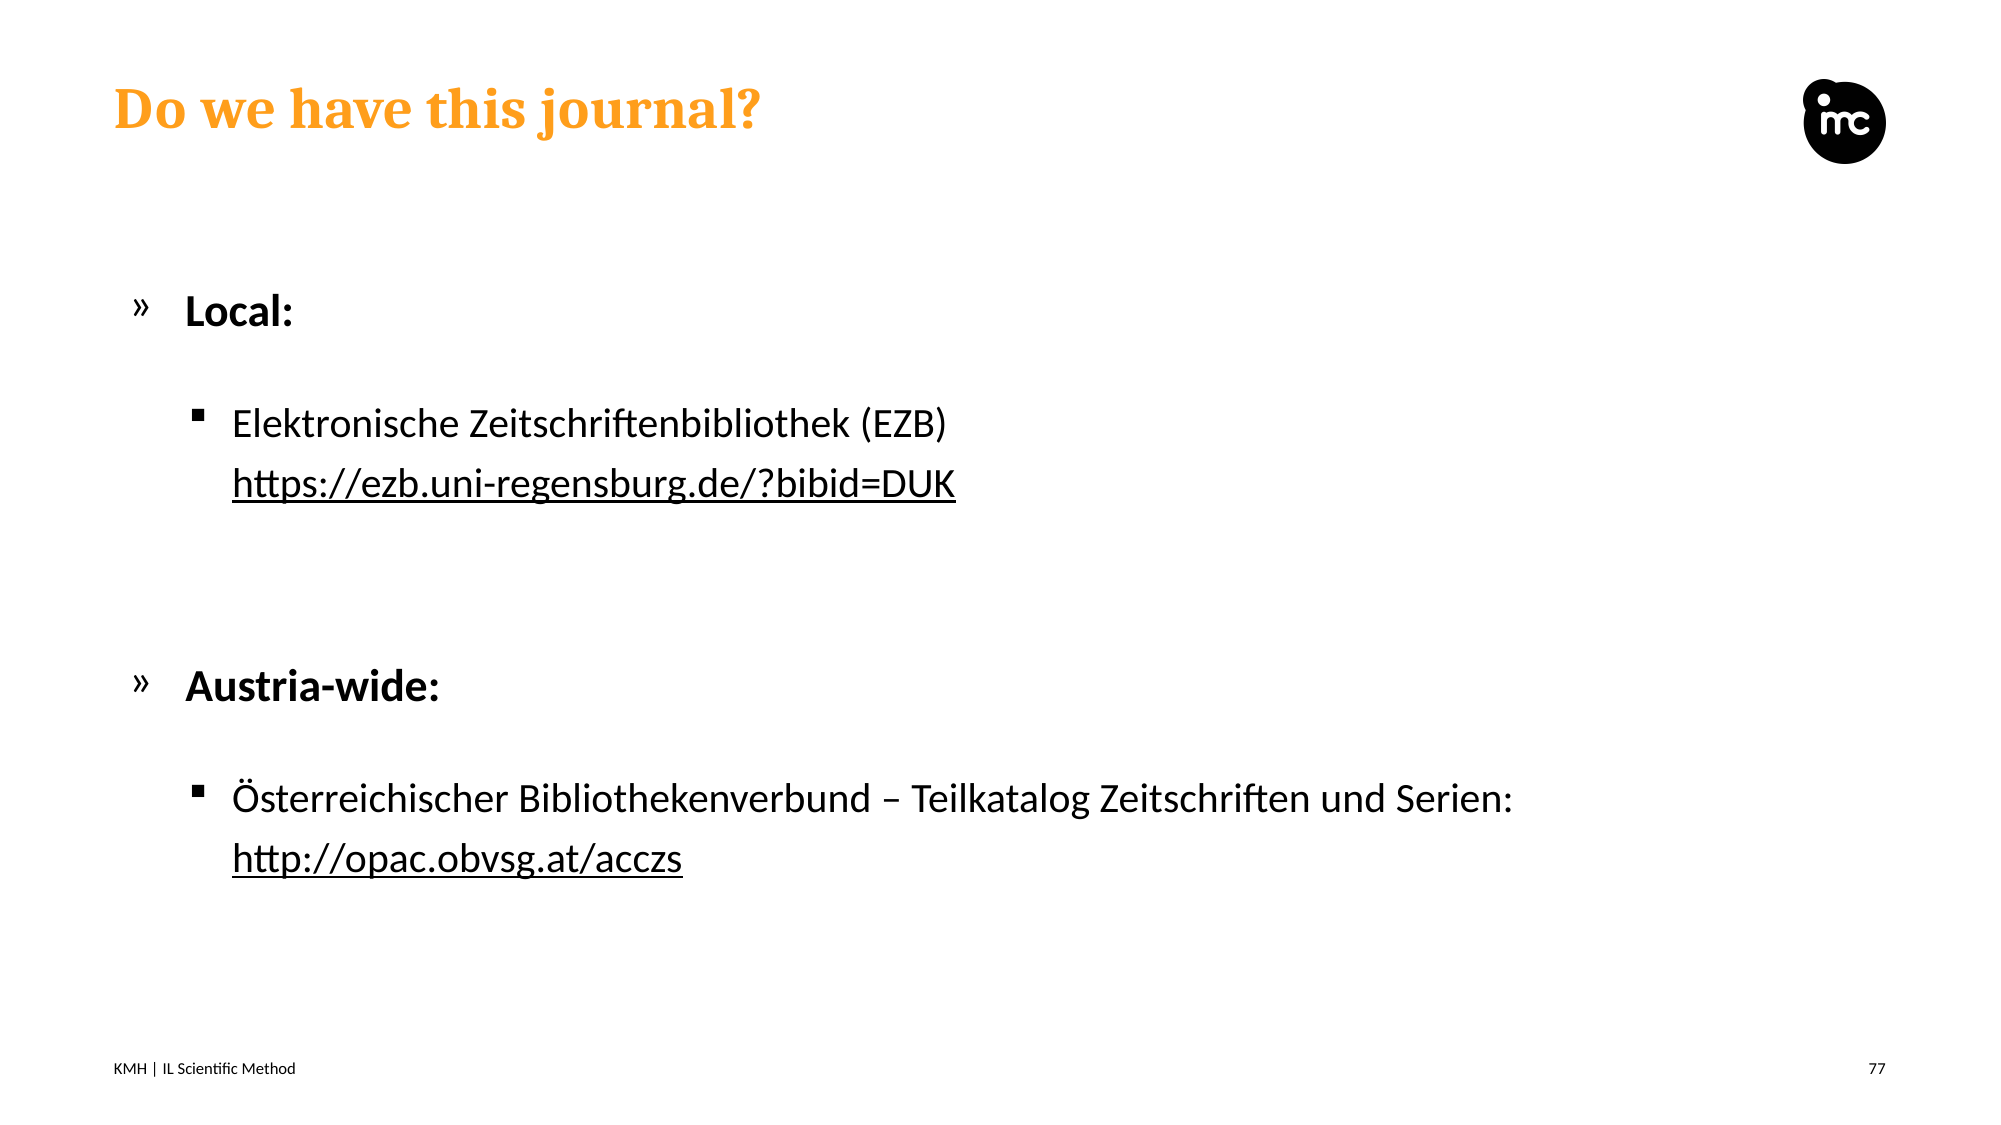

# Do we have this journal?
Local:
Elektronische Zeitschriftenbibliothek (EZB)
https://ezb.uni-regensburg.de/?bibid=DUK

Austria-wide:
Österreichischer Bibliothekenverbund – Teilkatalog Zeitschriften und Serien: http://opac.obvsg.at/acczs

KMH | IL Scientific Method

77